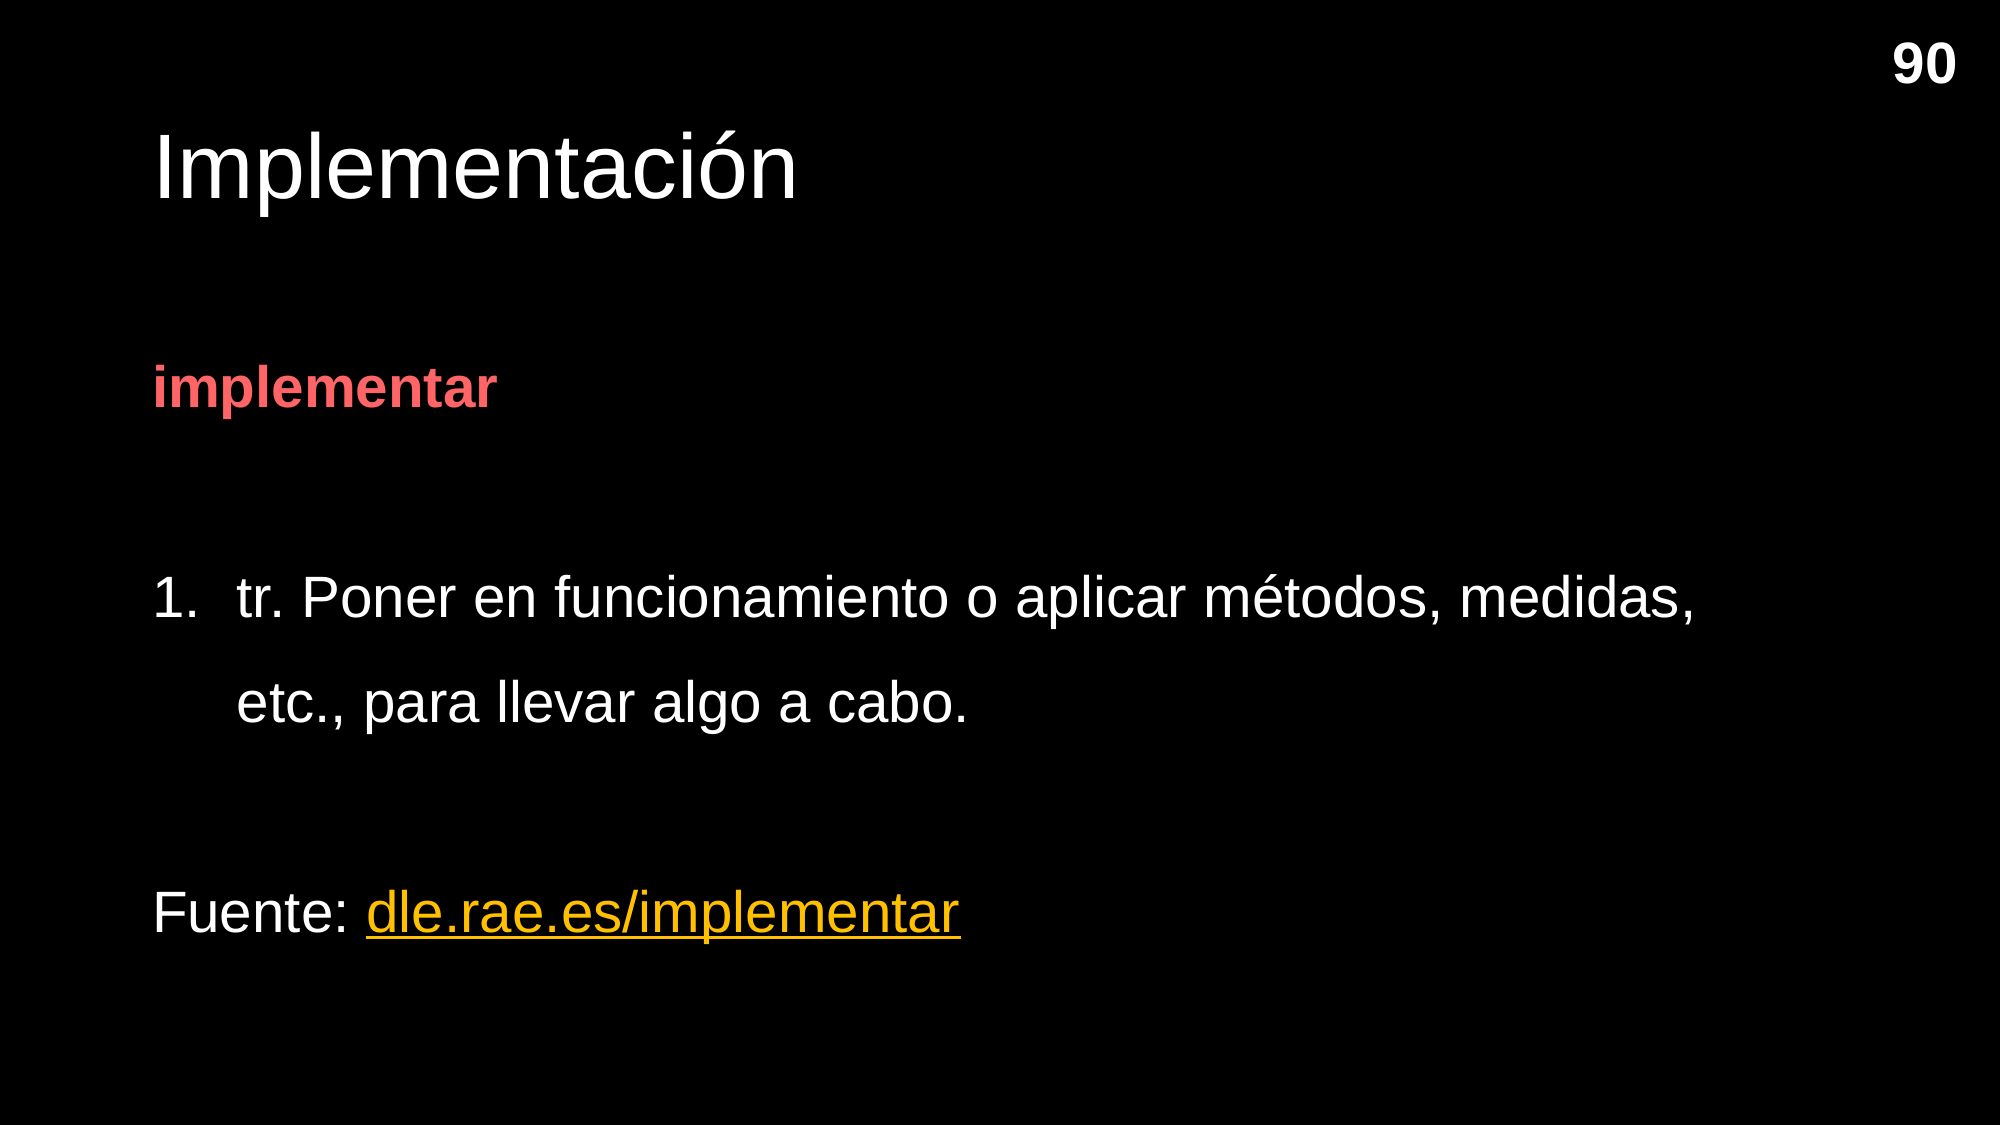

90
# Implementación
implementar

tr. Poner en funcionamiento o aplicar métodos, medidas, etc., para llevar algo a cabo.

Fuente: dle.rae.es/implementar